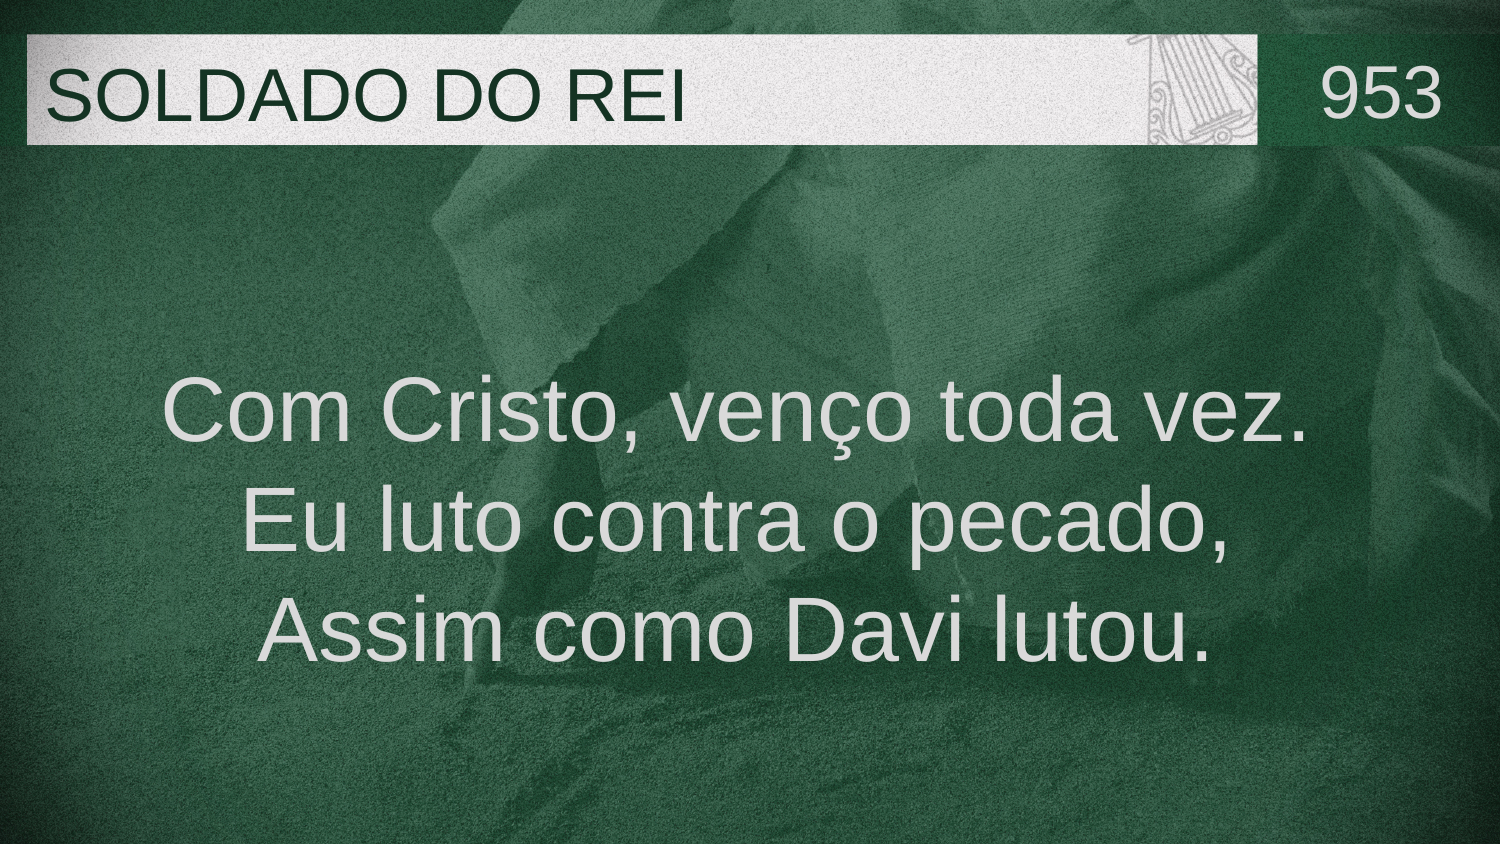

# SOLDADO DO REI
953
Com Cristo, venço toda vez.
Eu luto contra o pecado,
Assim como Davi lutou.